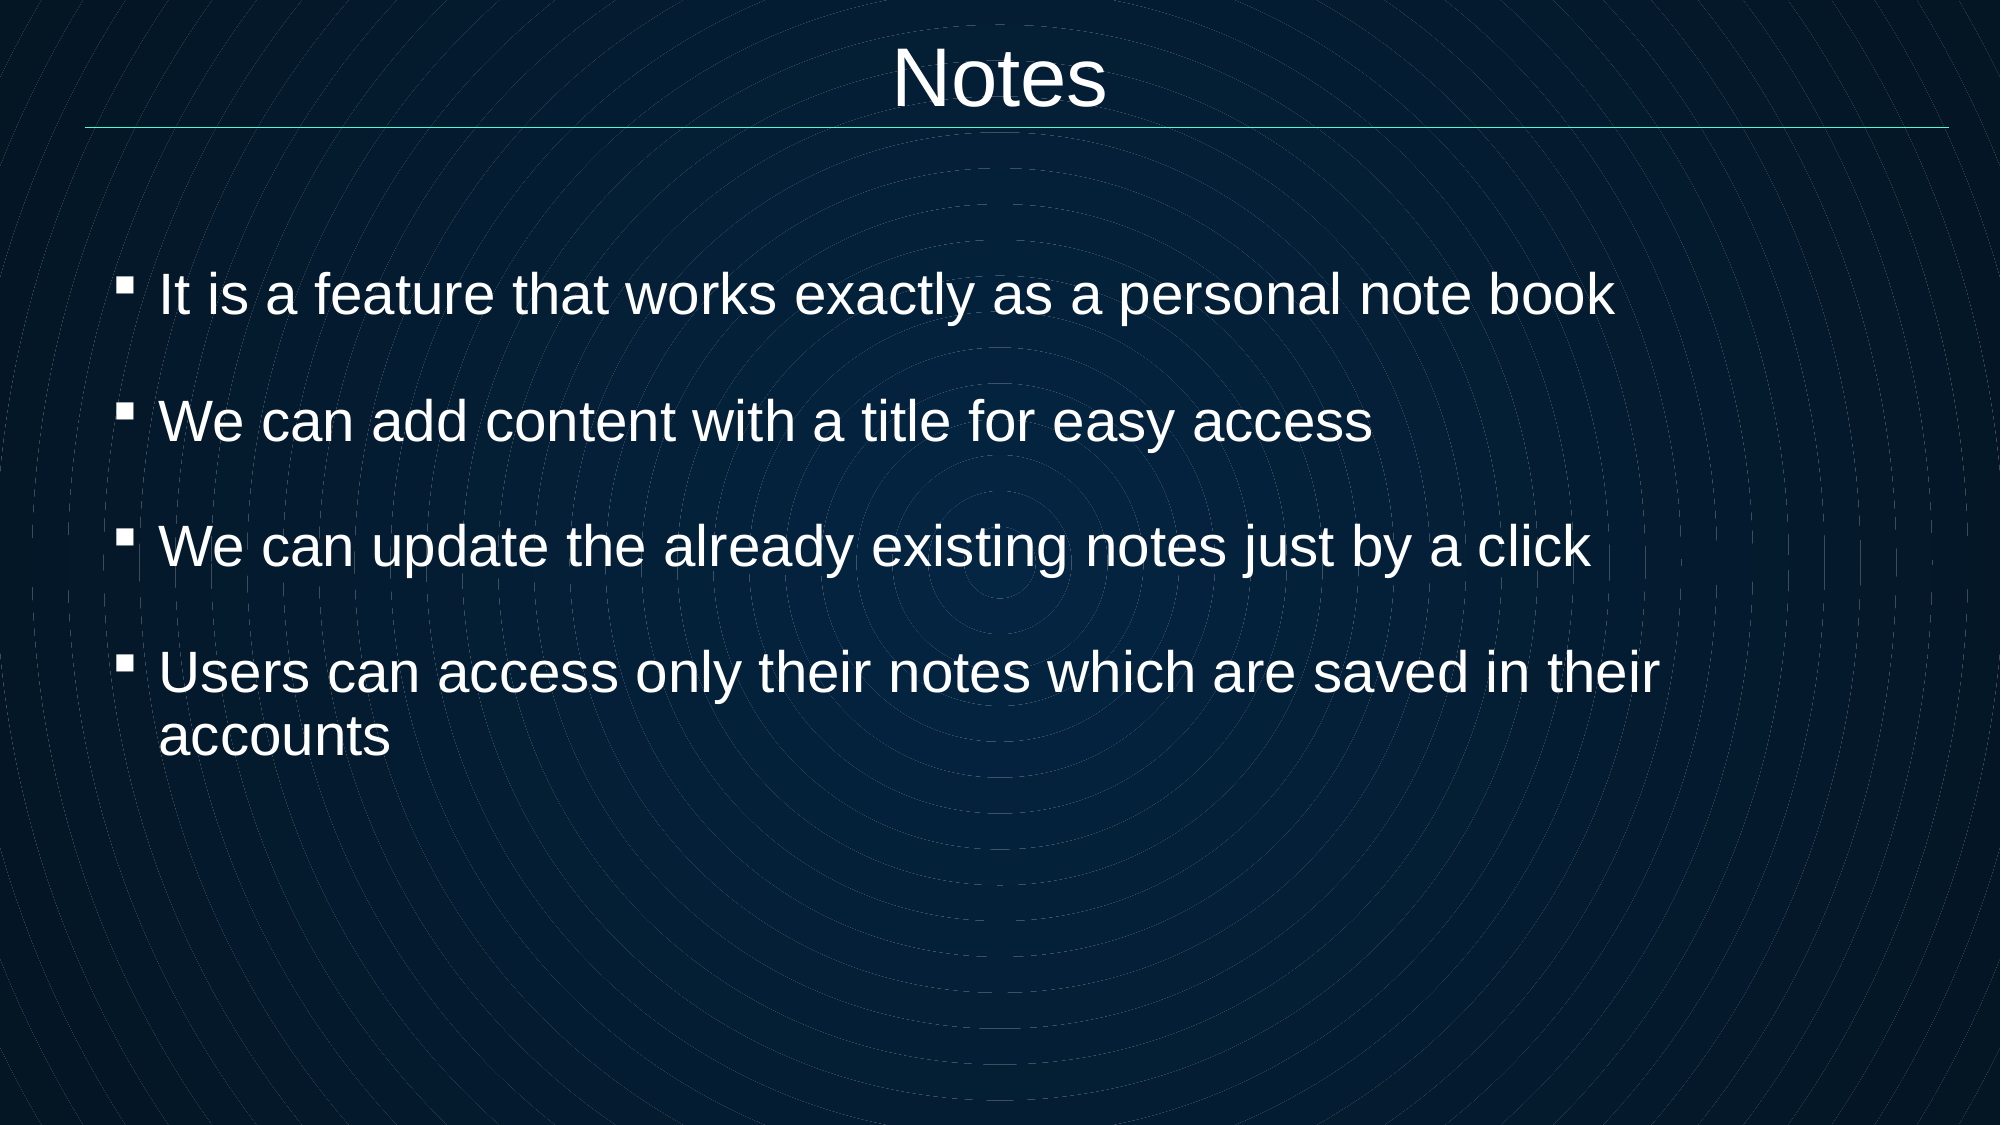

# Notes
It is a feature that works exactly as a personal note book

We can add content with a title for easy access

We can update the already existing notes just by a click

Users can access only their notes which are saved in their accounts